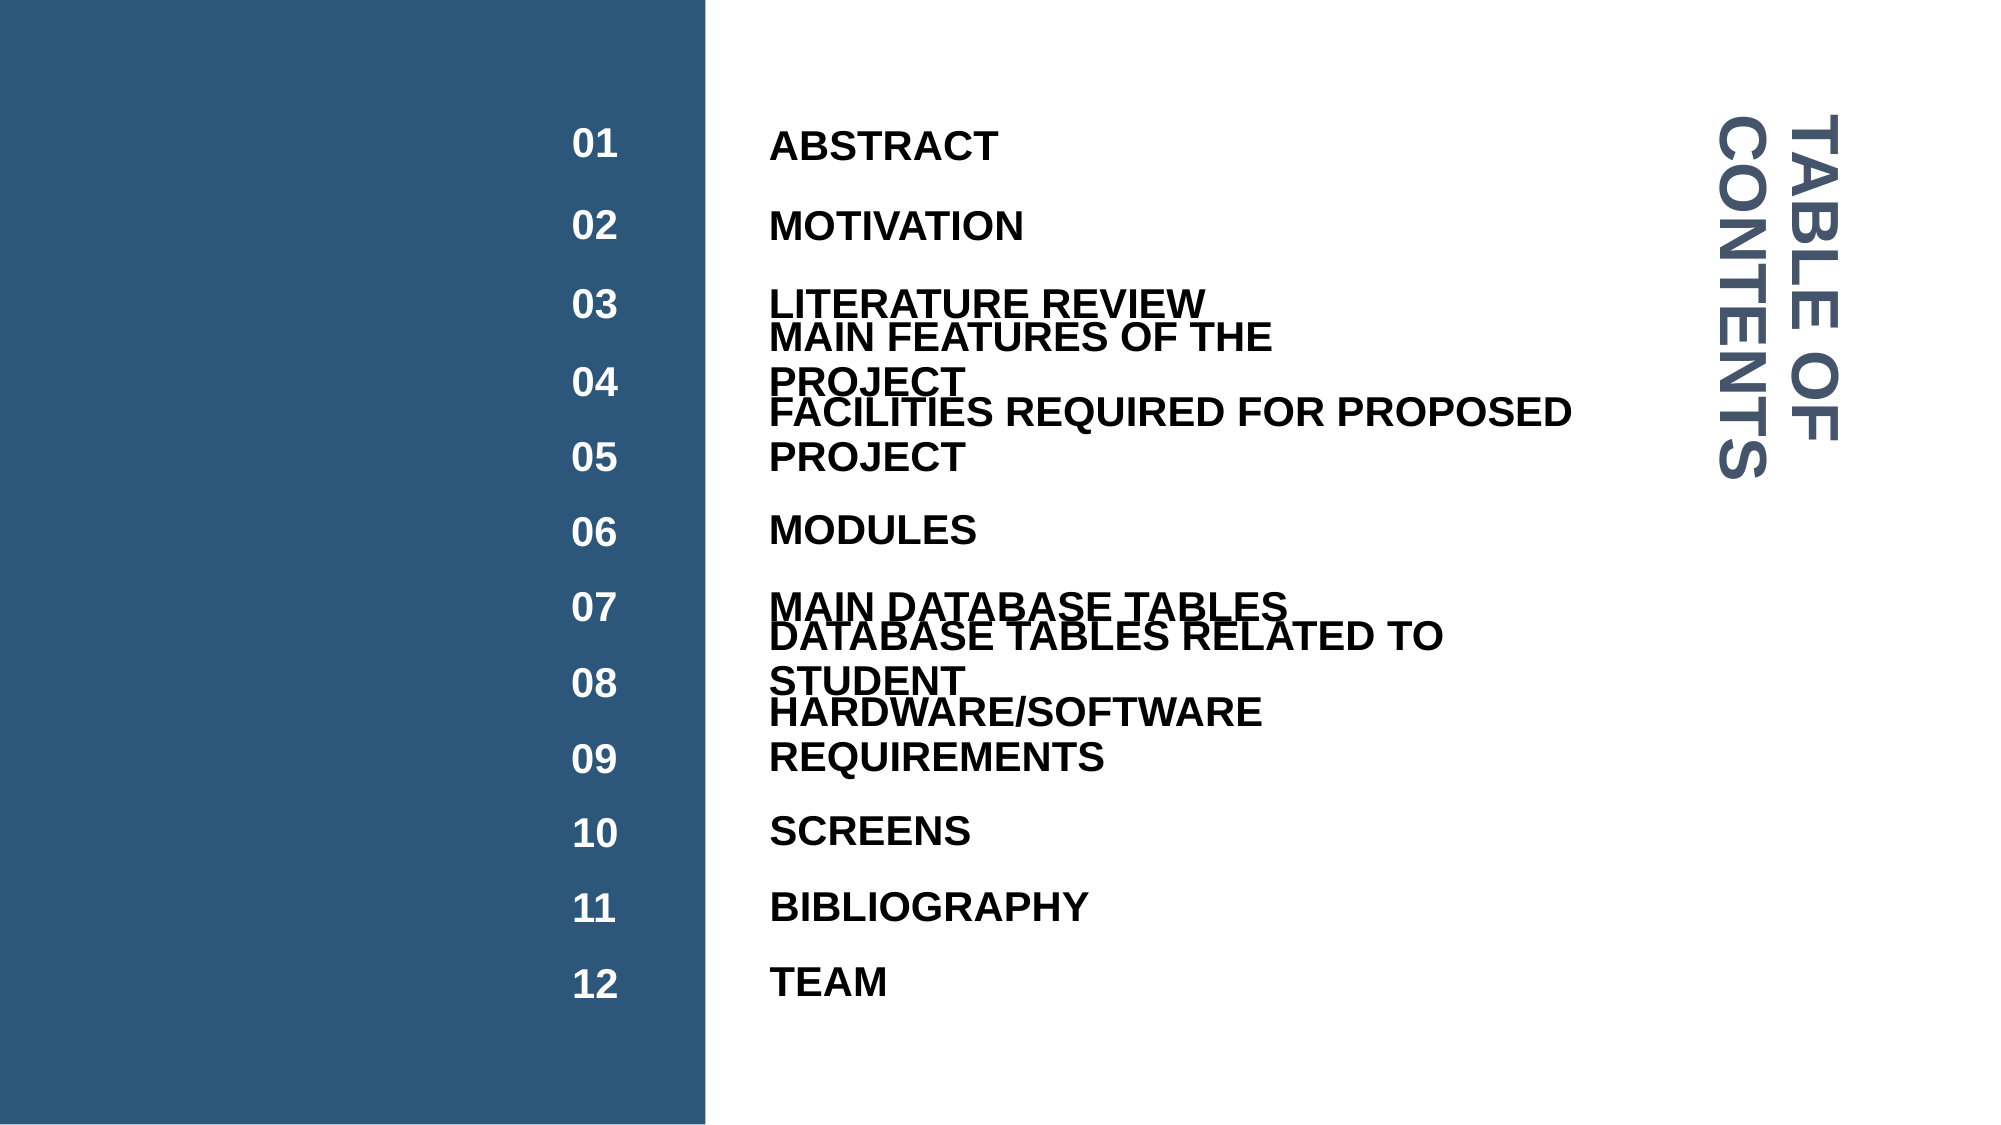

01
# ABSTRACT
02

MOTIVATION

03
LITERATURE REVIEW
04
MAIN FEATURES OF THE PROJECT
TABLE OF
CONTENTS
05
FACILITIES REQUIRED FOR PROPOSED PROJECT
06
MODULES
07
MAIN DATABASE TABLES
08
DATABASE TABLES RELATED TO STUDENT
09
HARDWARE/SOFTWARE REQUIREMENTS
10
SCREENS
11
BIBLIOGRAPHY
12
TEAM